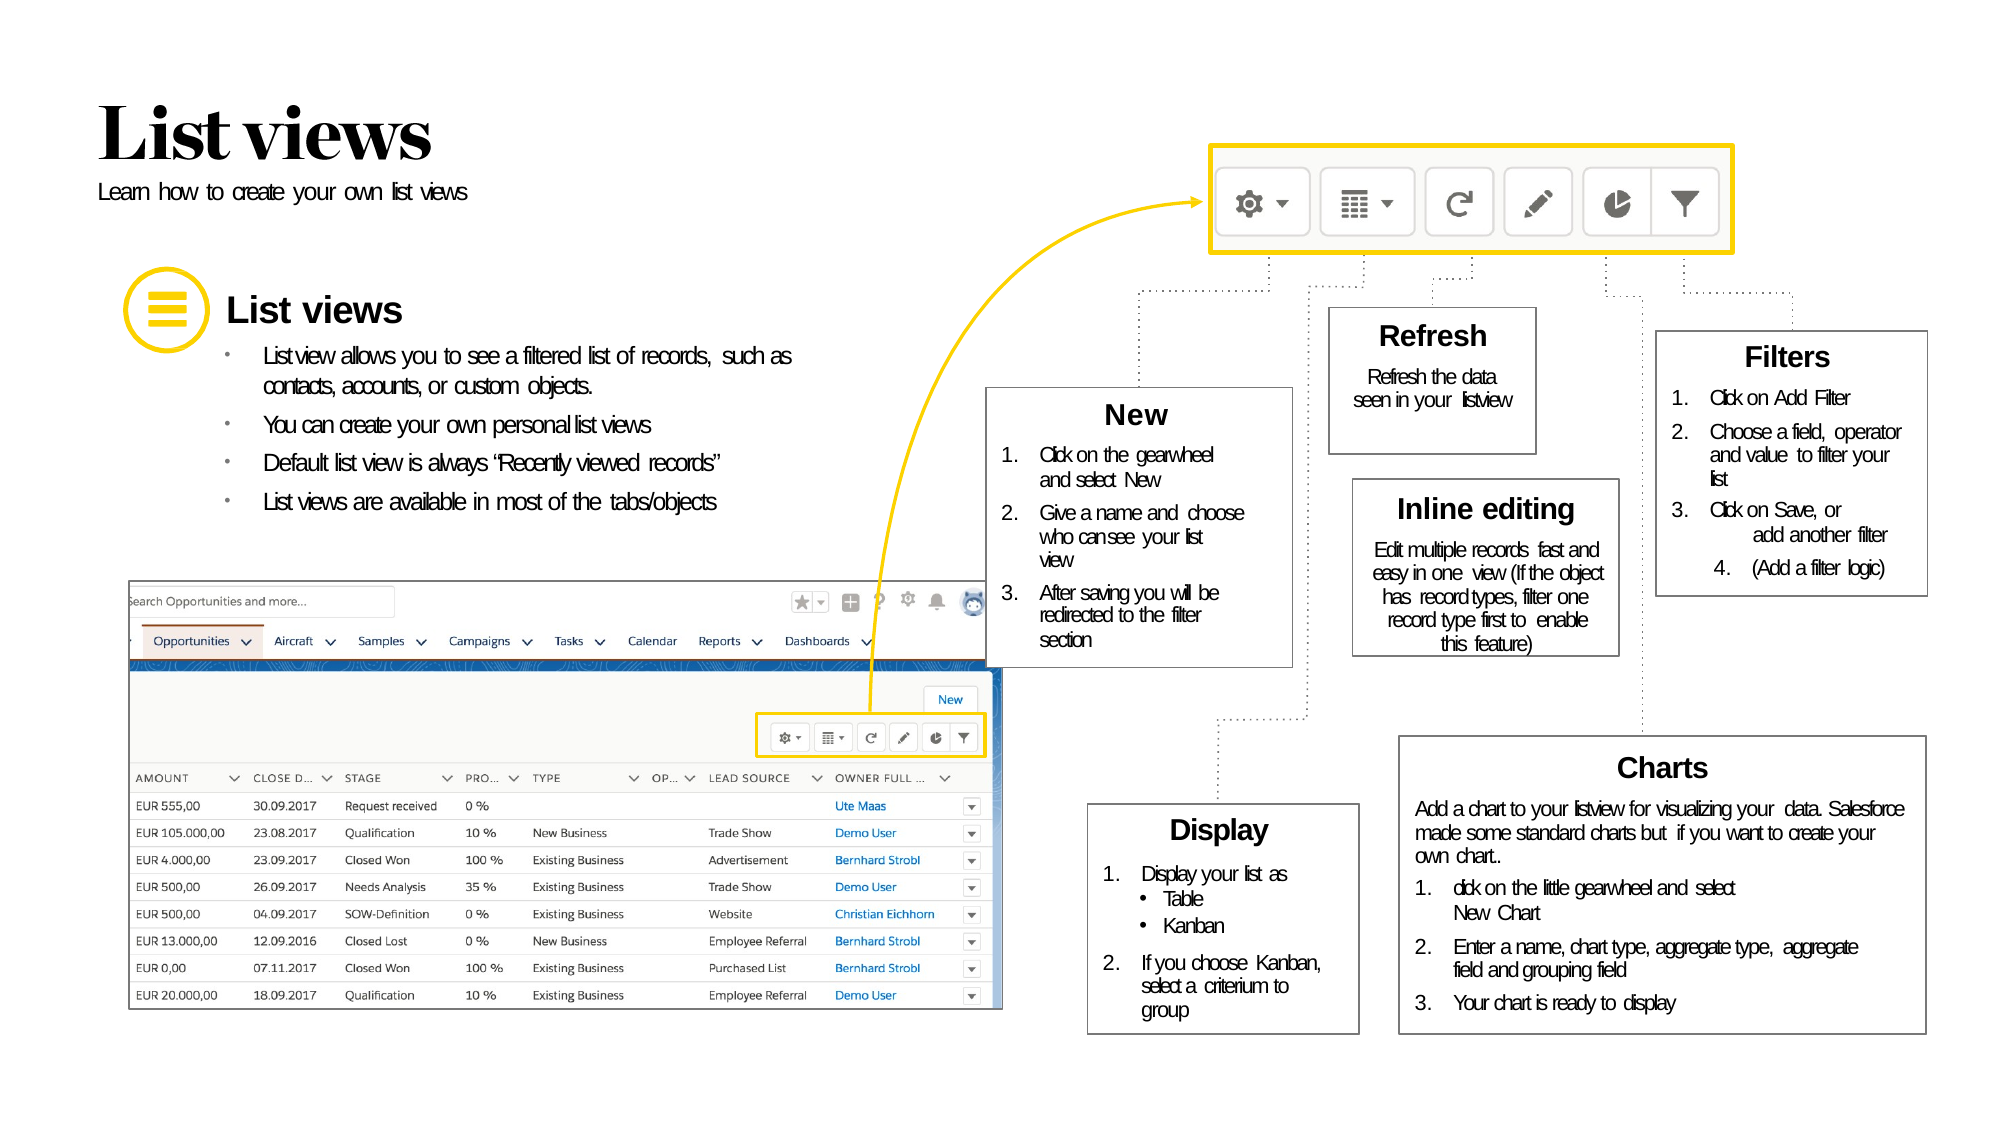

Learn how to create your own list views

# List views

Refresh
Refresh the data  seen in your  listview

Filters
Click on Add Filter
Choose a field,  operator and value  to filter your list
Click on Save, or
add another filter
(Add a filter logic)

List view allows you to see a filtered list of records,  such as contacts, accounts, or custom objects.

New
You can create your own personal list views
Default list view is always “Recently viewed records”
List views are available in most of the tabs/objects
Click on the gearwheel
and select New
Give a name and  choose who can see  your list view
After saving you will be

Inline editing
Edit multiple records  fast and easy in one  view (If the object has  record types, filter one  record type first to  enable this feature)

redirected to the filter
section

Charts
Add a chart to your listview for visualizing your  data. Salesforce made some standard charts but  if you want to create your own chart..

Display
Display your list as
Table
Kanban
If you choose  Kanban, select a  criterium to group

click on the little gearwheel and select
New Chart
Enter a name, chart type, aggregate type,  aggregate field and grouping field
Your chart is ready to display